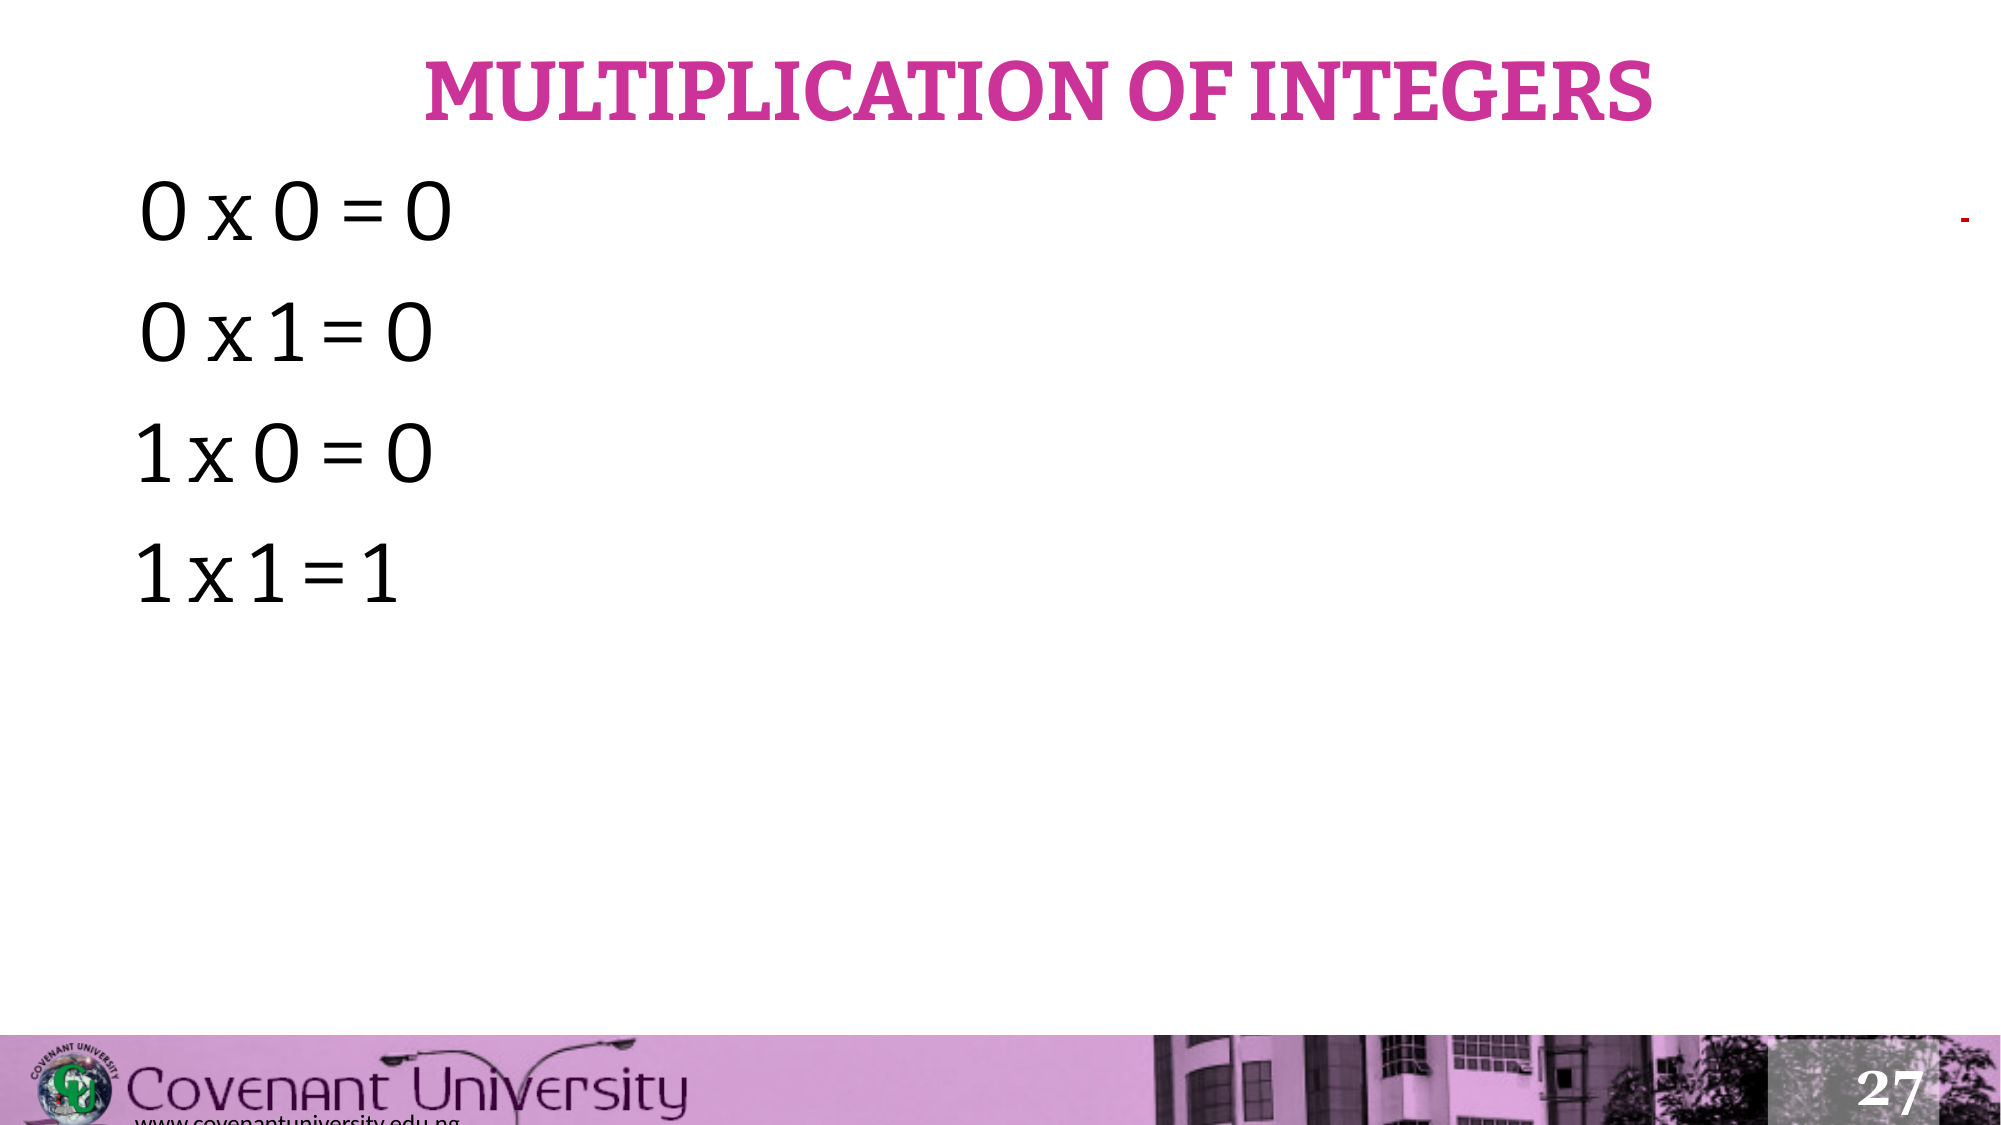

# MULTIPLICATION OF INTEGERS
     0 x 0 = 0
     0 x 1 = 0
     1 x 0 = 0
     1 x 1 = 1